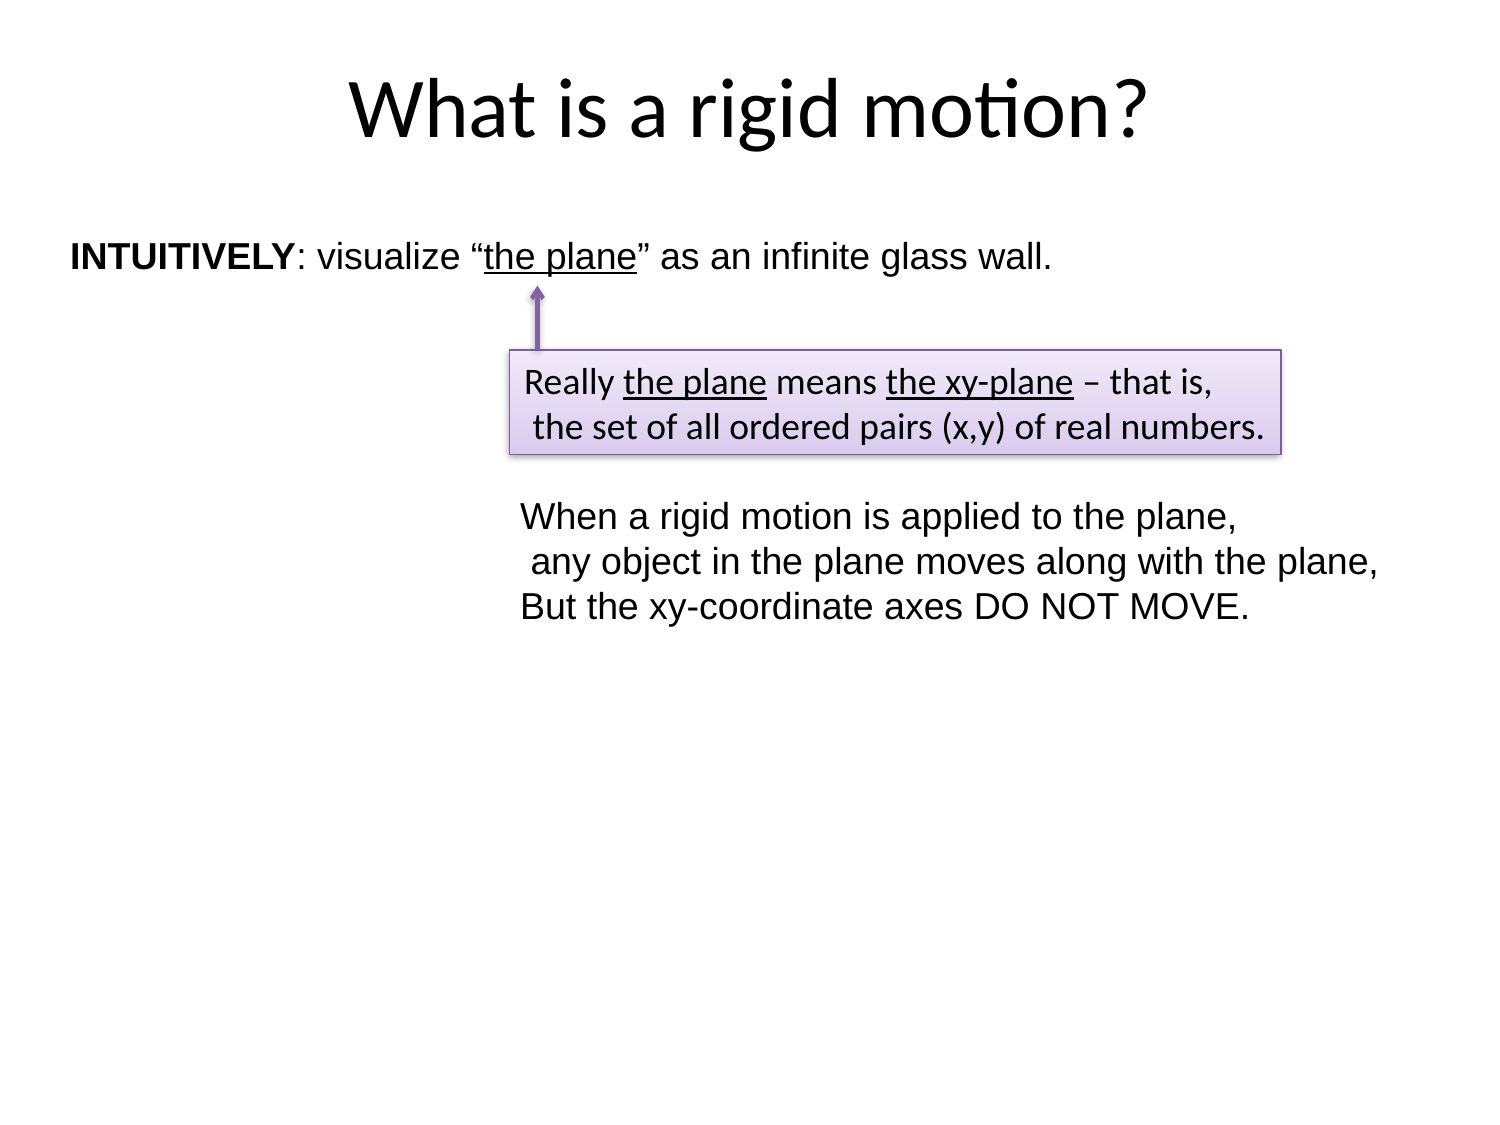

# What is a rigid motion?
INTUITIVELY: visualize “the plane” as an infinite glass wall.
Really the plane means the xy-plane – that is,
 the set of all ordered pairs (x,y) of real numbers.
When a rigid motion is applied to the plane,
 any object in the plane moves along with the plane,
But the xy-coordinate axes DO NOT MOVE.